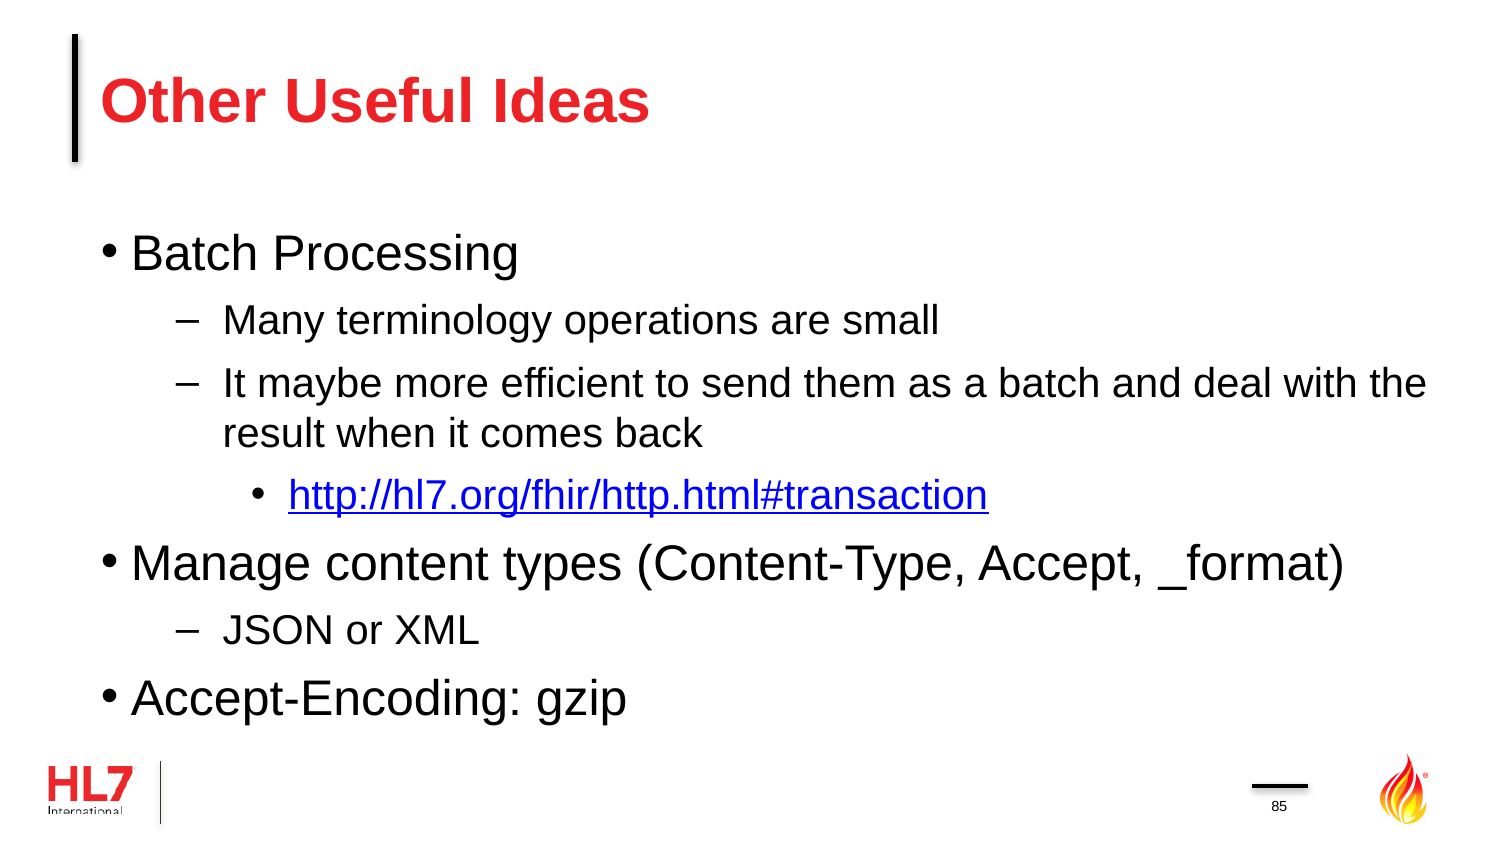

# Other Useful Ideas
Batch Processing
Many terminology operations are small
It maybe more efficient to send them as a batch and deal with the result when it comes back
http://hl7.org/fhir/http.html#transaction
Manage content types (Content-Type, Accept, _format)
JSON or XML
Accept-Encoding: gzip

85